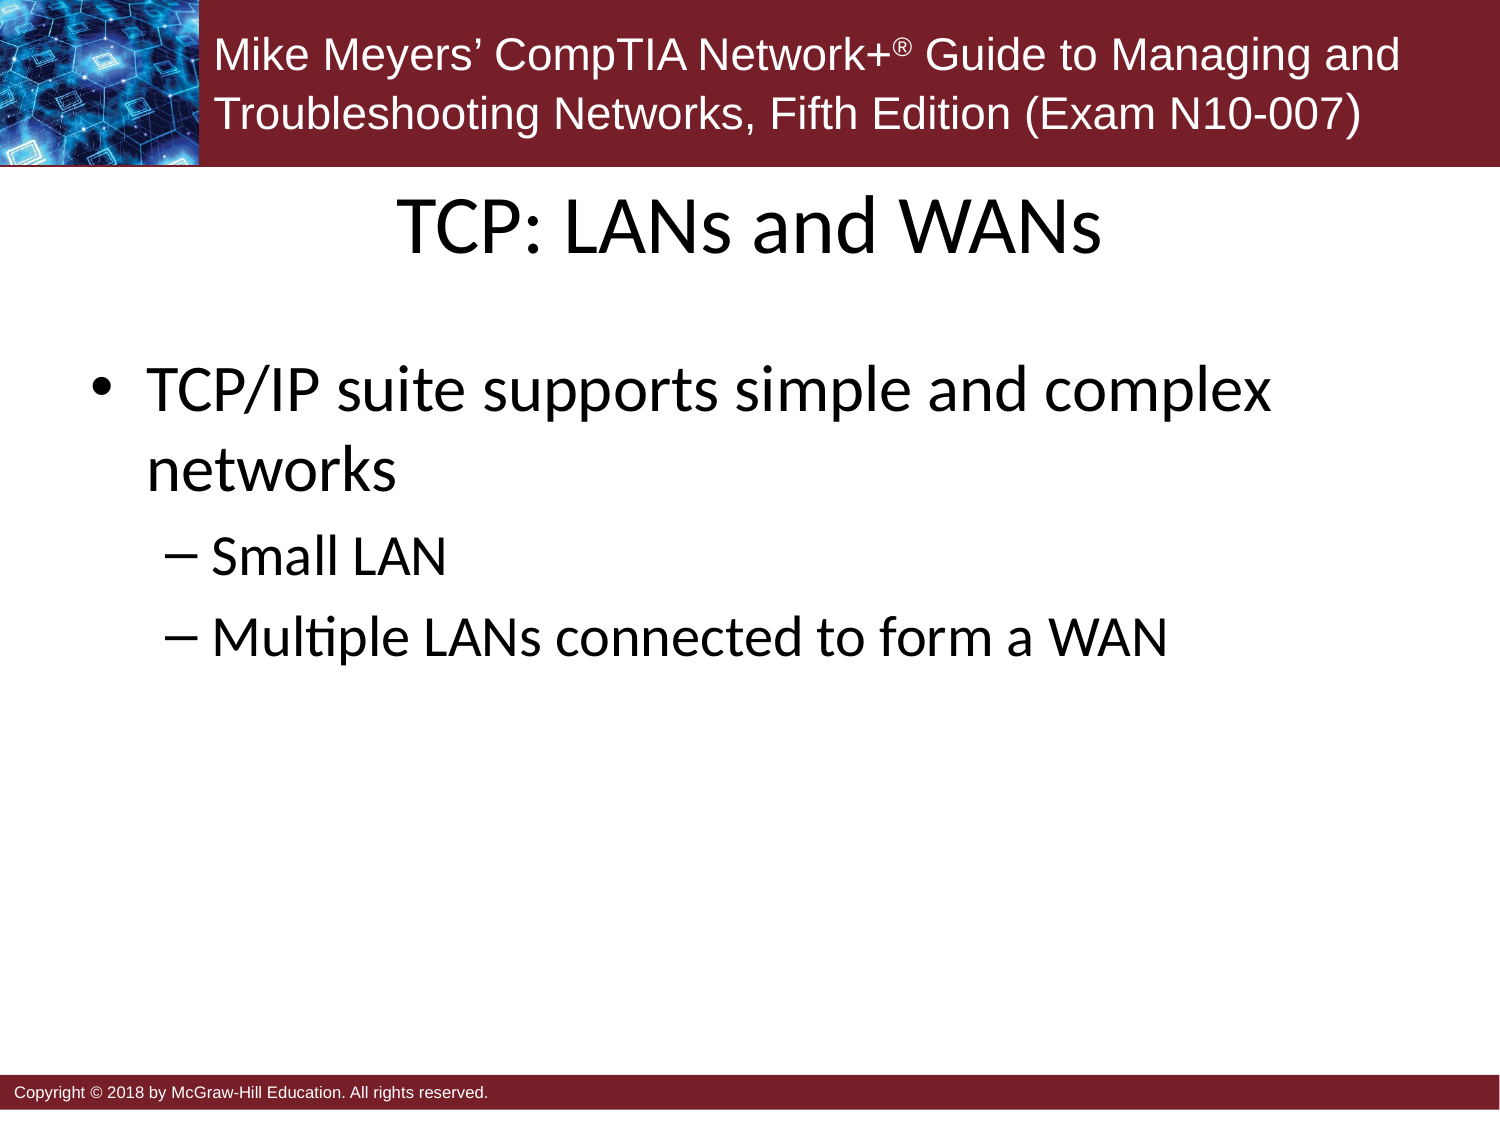

# TCP: LANs and WANs
TCP/IP suite supports simple and complex networks
Small LAN
Multiple LANs connected to form a WAN